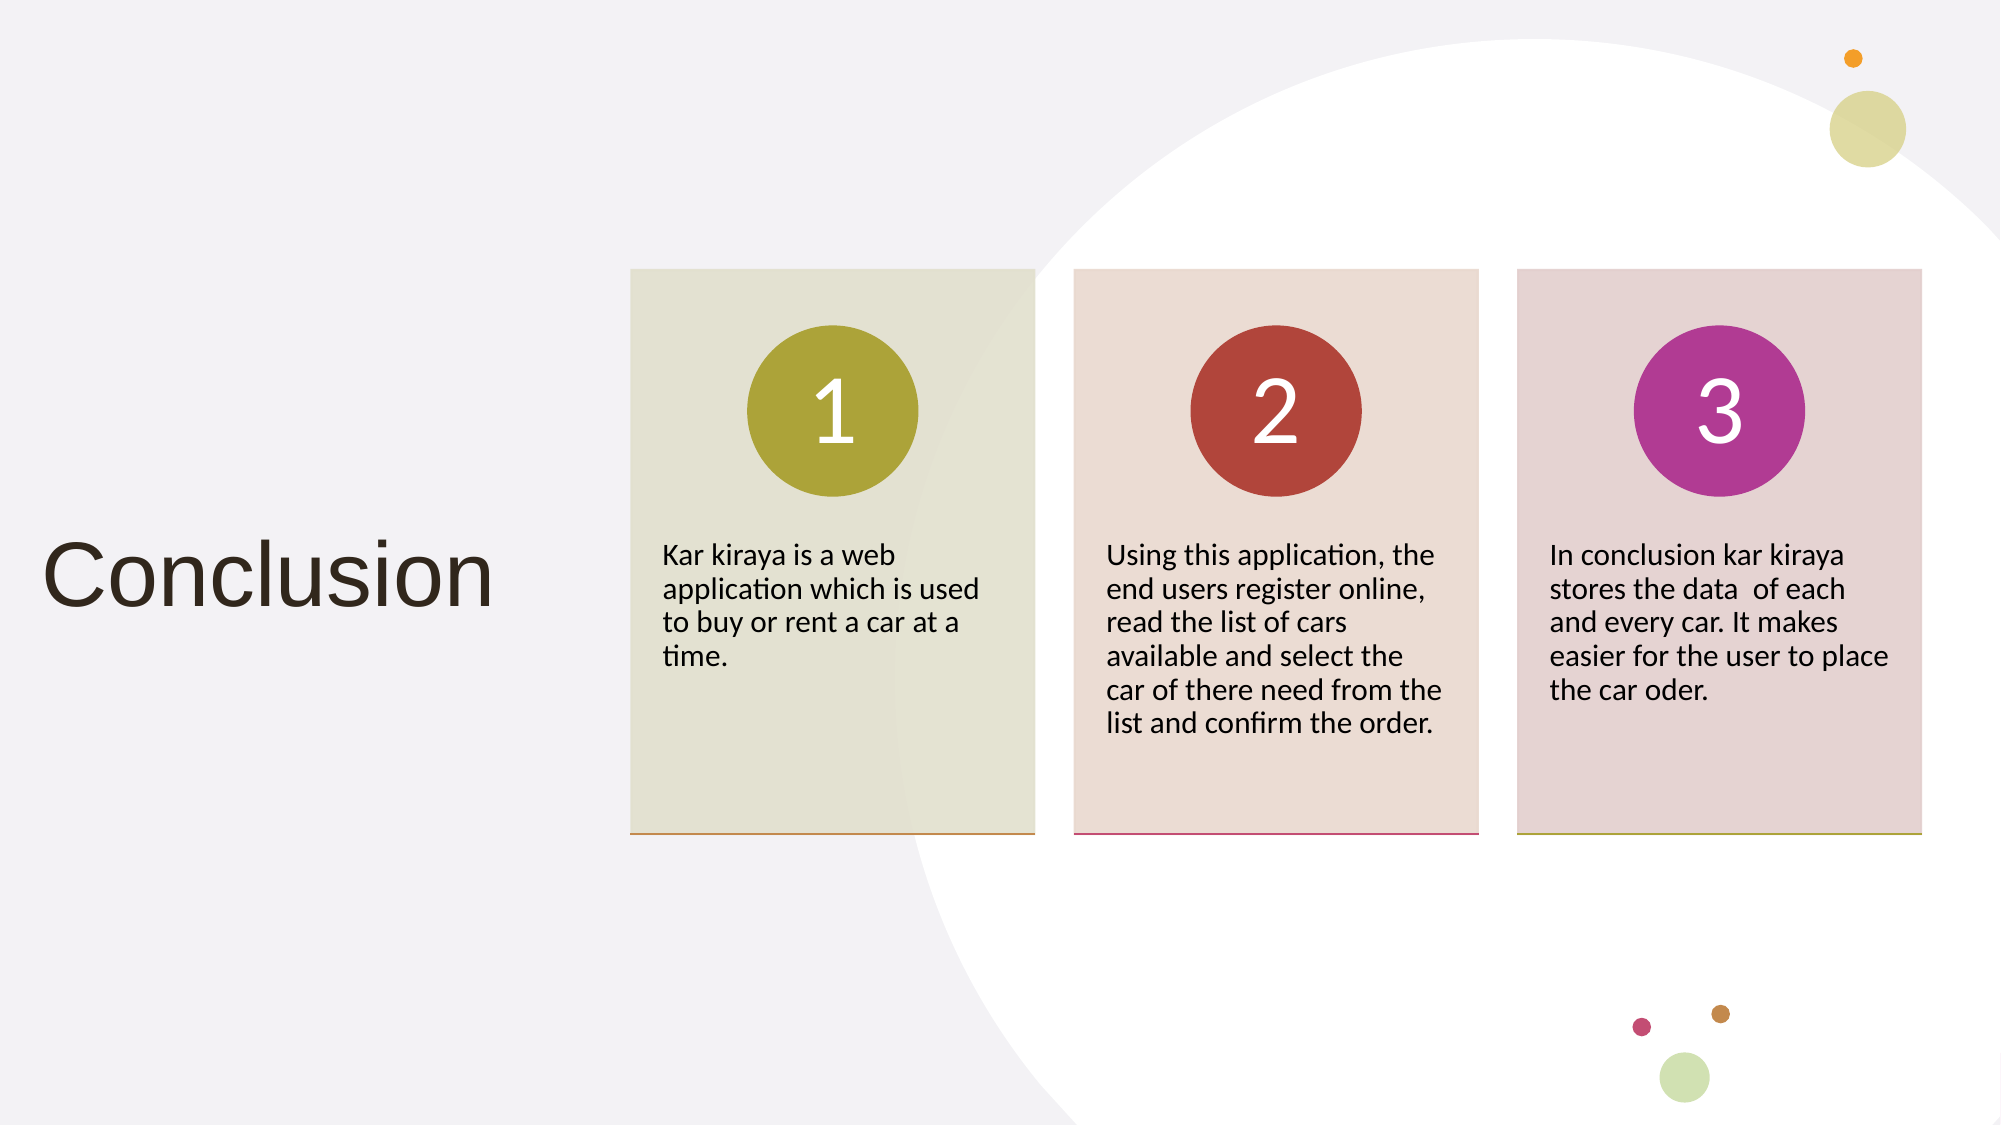

Kar kiraya is a web application which is used to buy or rent a car at a time.
1
Using this application, the end users register online, read the list of cars available and select the car of there need from the list and confirm the order.
2
In conclusion kar kiraya stores the data  of each and every car. It makes easier for the user to place the car oder.
3

# Conclusion